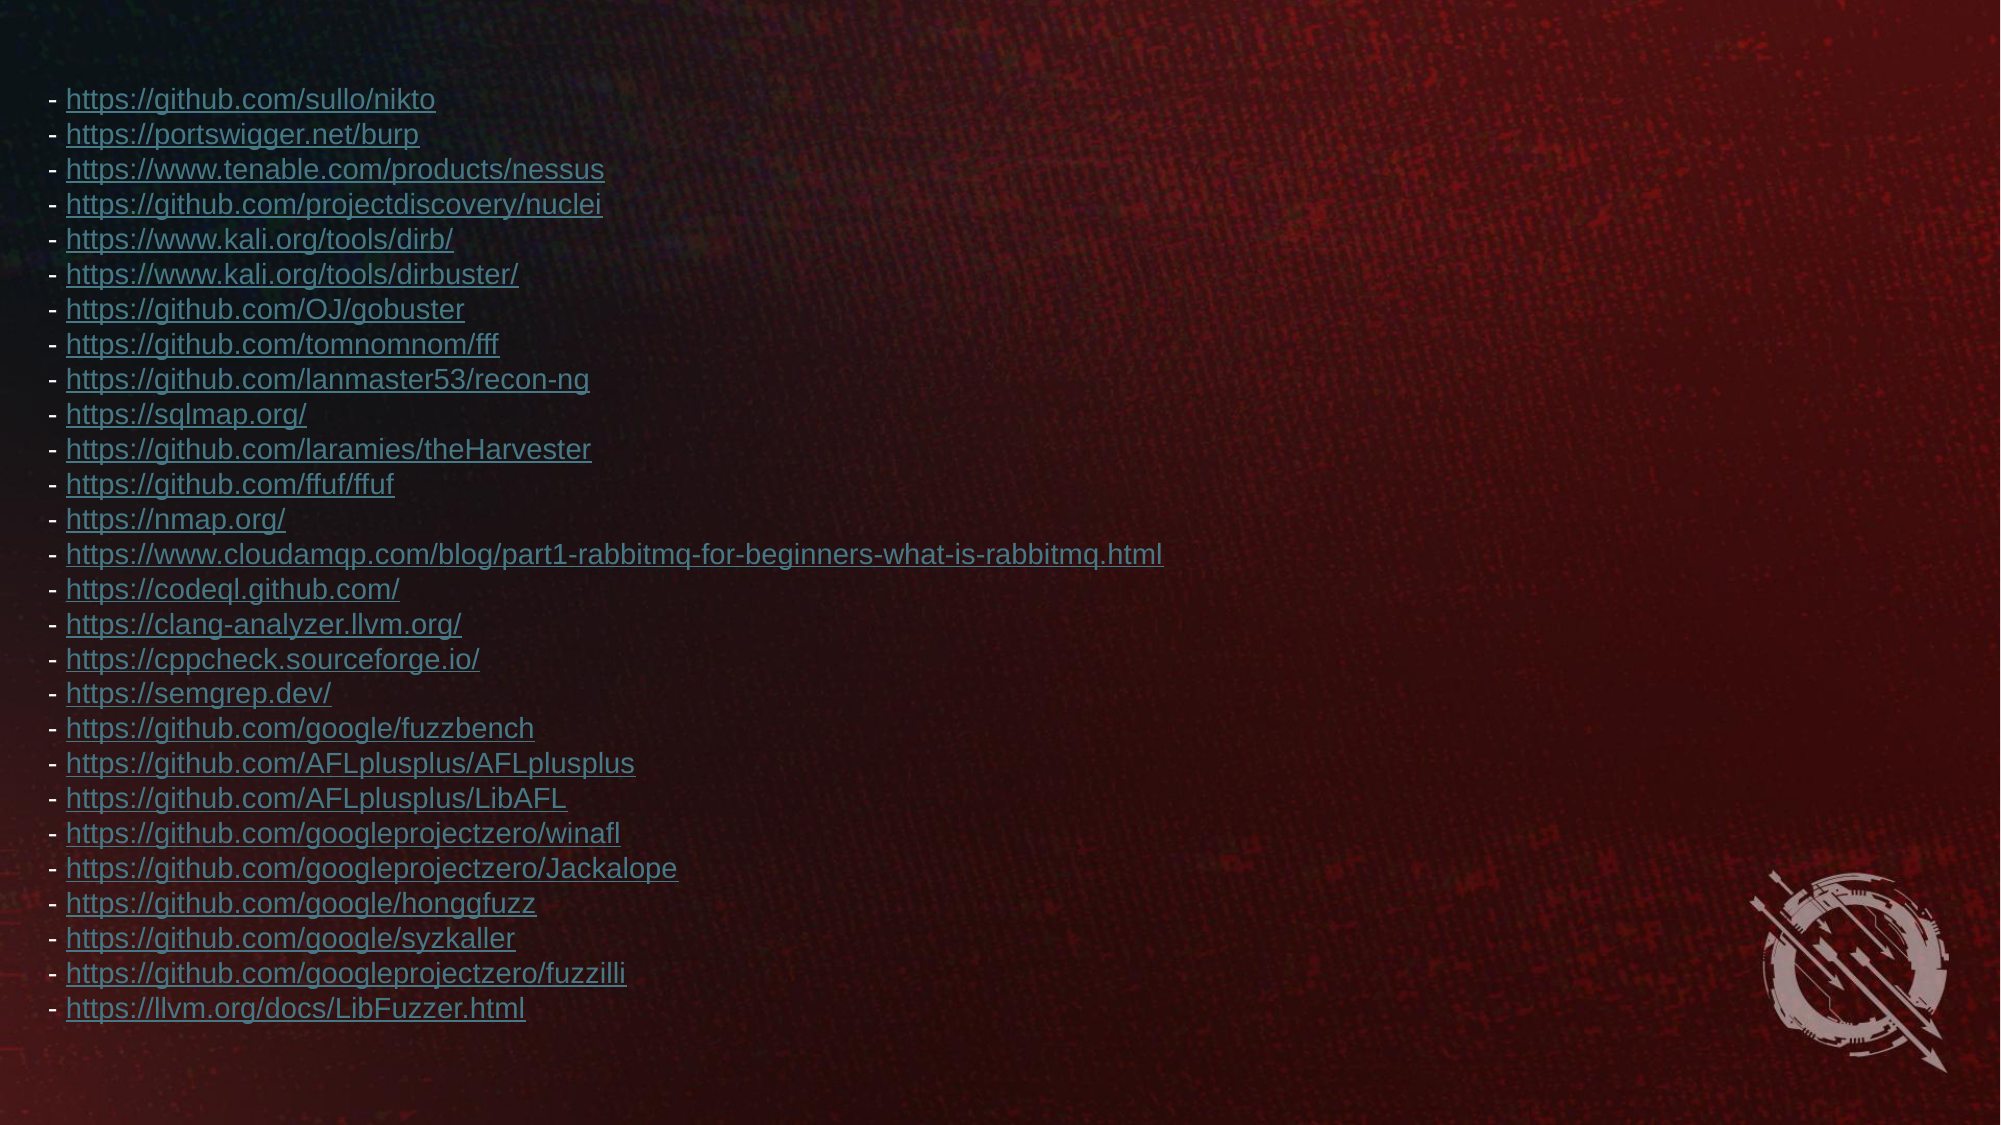

- https://github.com/sullo/nikto
- https://portswigger.net/burp
- https://www.tenable.com/products/nessus
- https://github.com/projectdiscovery/nuclei
- https://www.kali.org/tools/dirb/
- https://www.kali.org/tools/dirbuster/
- https://github.com/OJ/gobuster
- https://github.com/tomnomnom/fff
- https://github.com/lanmaster53/recon-ng
- https://sqlmap.org/
- https://github.com/laramies/theHarvester
- https://github.com/ffuf/ffuf
- https://nmap.org/
- https://www.cloudamqp.com/blog/part1-rabbitmq-for-beginners-what-is-rabbitmq.html
- https://codeql.github.com/
- https://clang-analyzer.llvm.org/
- https://cppcheck.sourceforge.io/
- https://semgrep.dev/
- https://github.com/google/fuzzbench
- https://github.com/AFLplusplus/AFLplusplus
- https://github.com/AFLplusplus/LibAFL
- https://github.com/googleprojectzero/winafl
- https://github.com/googleprojectzero/Jackalope
- https://github.com/google/honggfuzz
- https://github.com/google/syzkaller
- https://github.com/googleprojectzero/fuzzilli
- https://llvm.org/docs/LibFuzzer.html